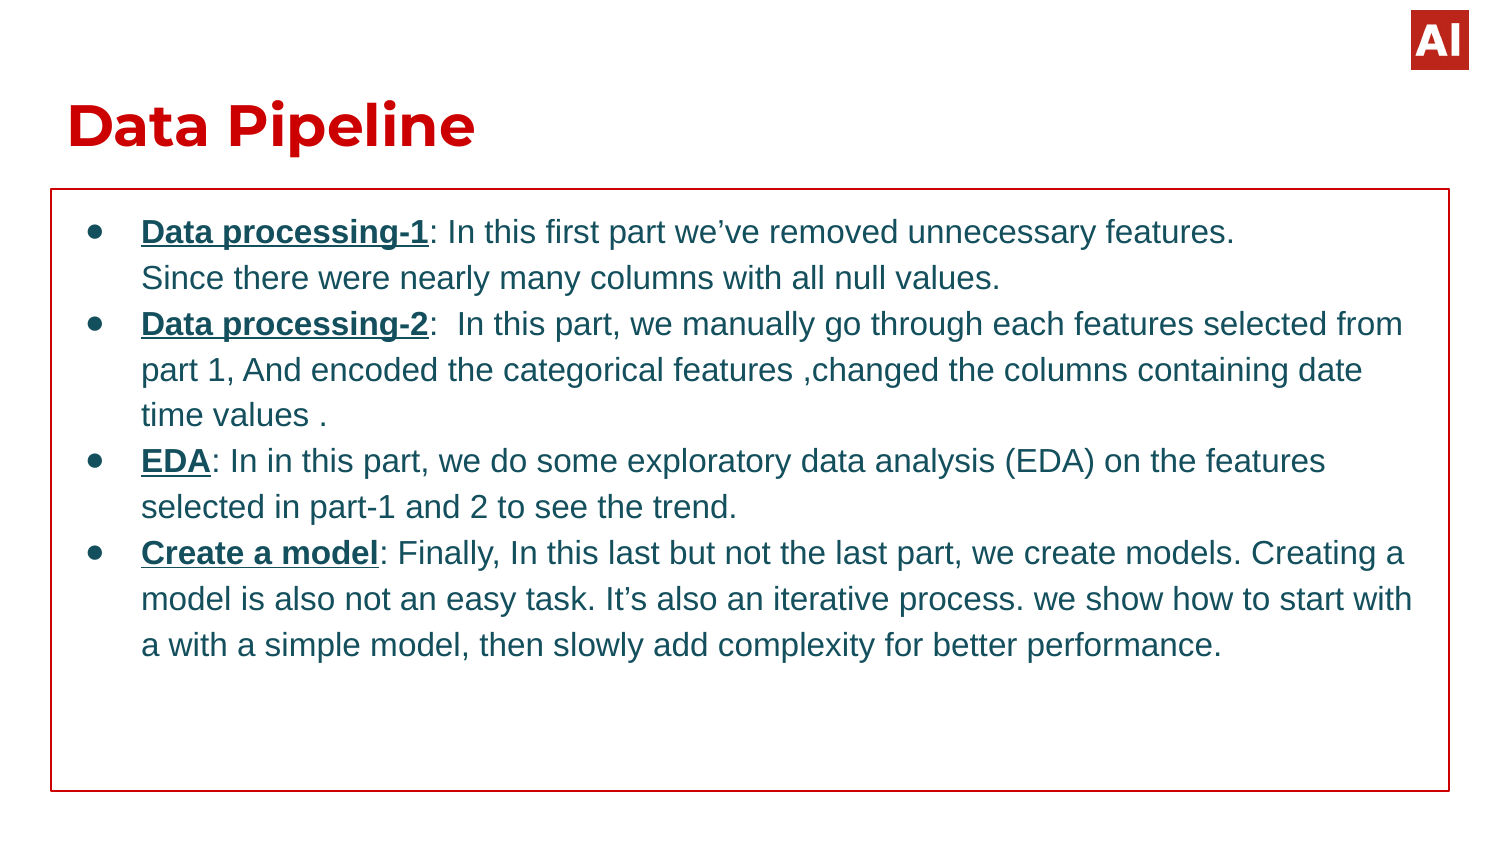

# Data Pipeline
Data processing-1: In this first part we’ve removed unnecessary features.
Since there were nearly many columns with all null values.
Data processing-2:  In this part, we manually go through each features selected from part 1, And encoded the categorical features ,changed the columns containing date time values .
EDA: In in this part, we do some exploratory data analysis (EDA) on the features selected in part-1 and 2 to see the trend.
Create a model: Finally, In this last but not the last part, we create models. Creating a model is also not an easy task. It’s also an iterative process. we show how to start with a with a simple model, then slowly add complexity for better performance.